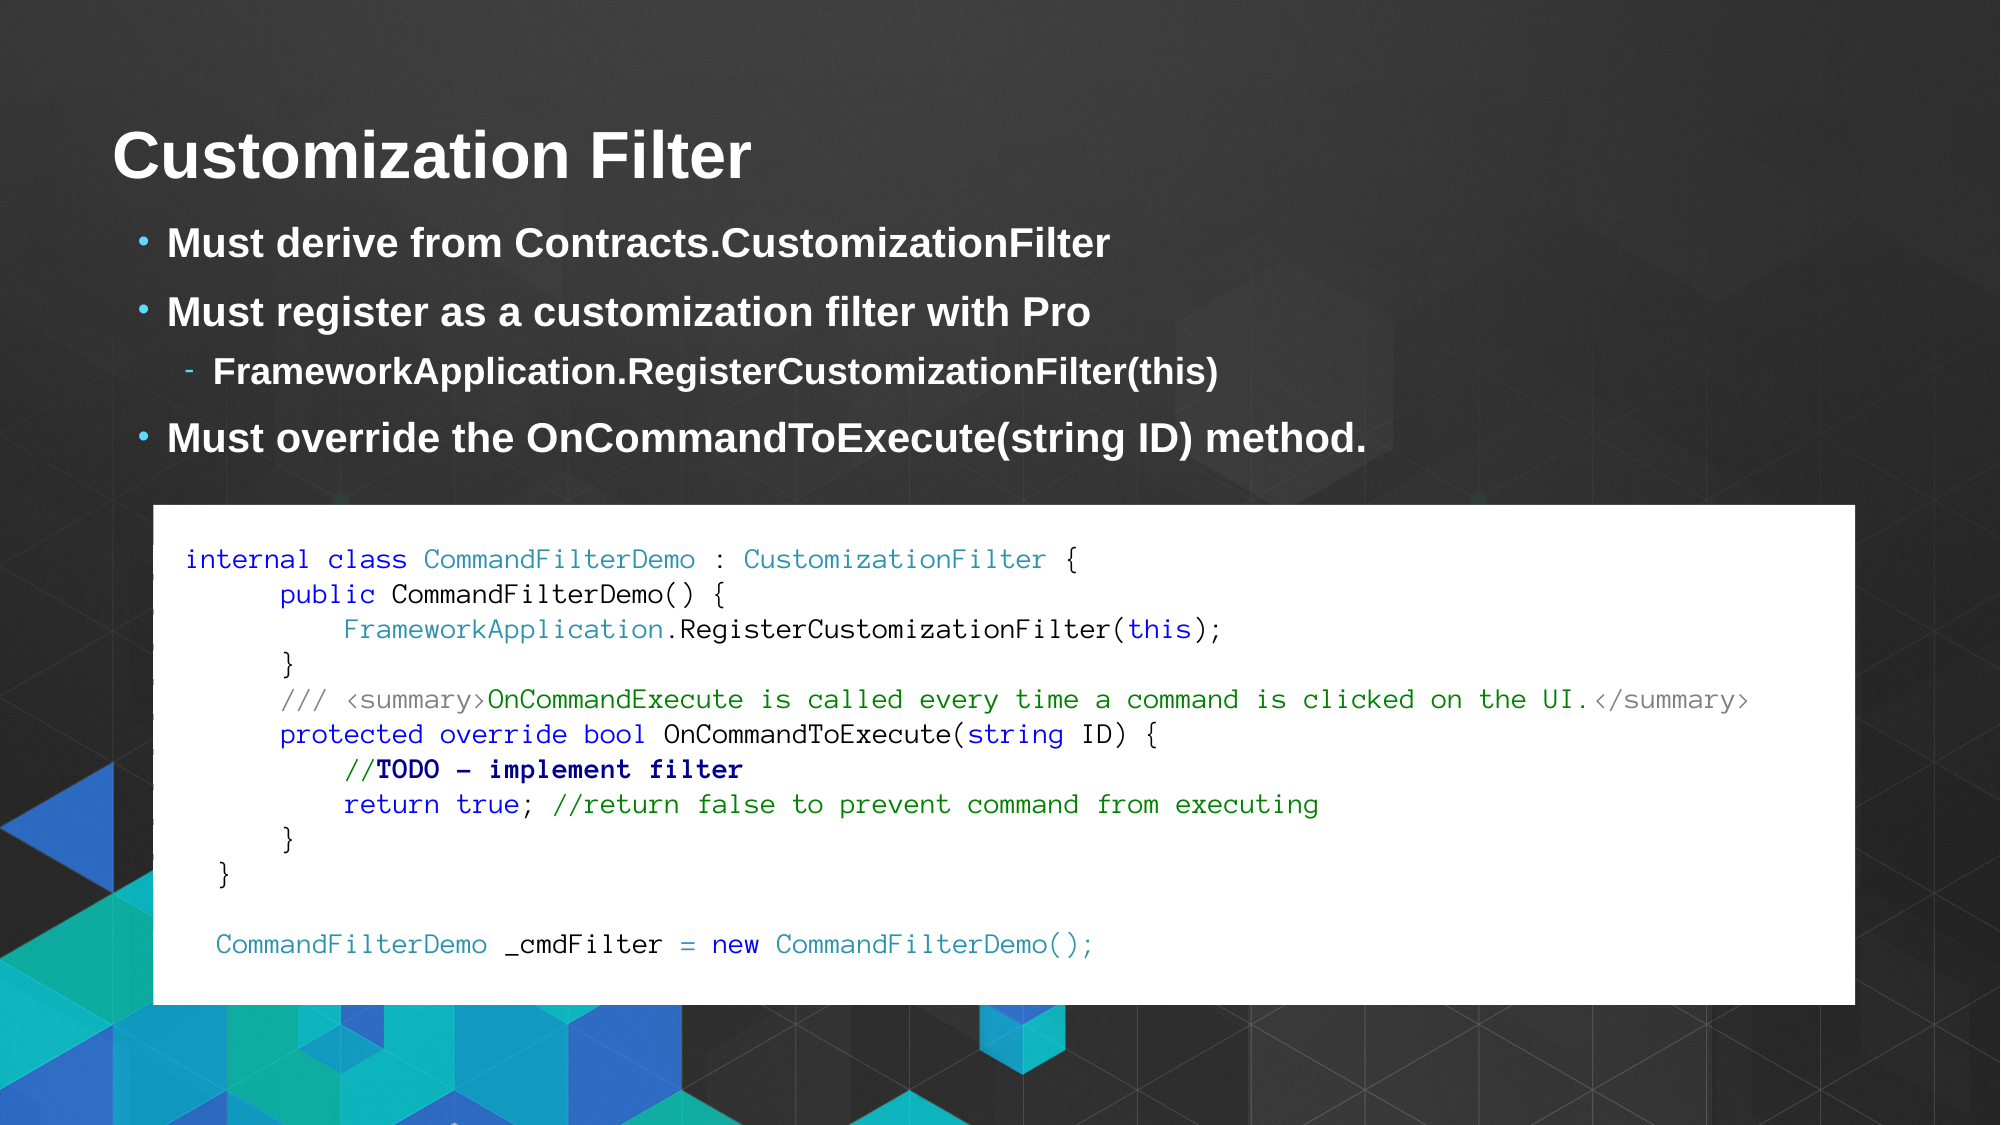

# Customization Filter
Must derive from Contracts.CustomizationFilter
Must register as a customization filter with Pro
FrameworkApplication.RegisterCustomizationFilter(this)
Must override the OnCommandToExecute(string ID) method.

  internal class CommandFilterDemo : CustomizationFilter {
        public CommandFilterDemo() {
            FrameworkApplication.RegisterCustomizationFilter(this);
        }
        /// <summary>OnCommandExecute is called every time a command is clicked on the UI.</summary>
        protected override bool OnCommandToExecute(string ID) {
            //TODO - implement filter
            return true; //return false to prevent command from executing
        }
    }

    CommandFilterDemo _cmdFilter = new CommandFilterDemo();